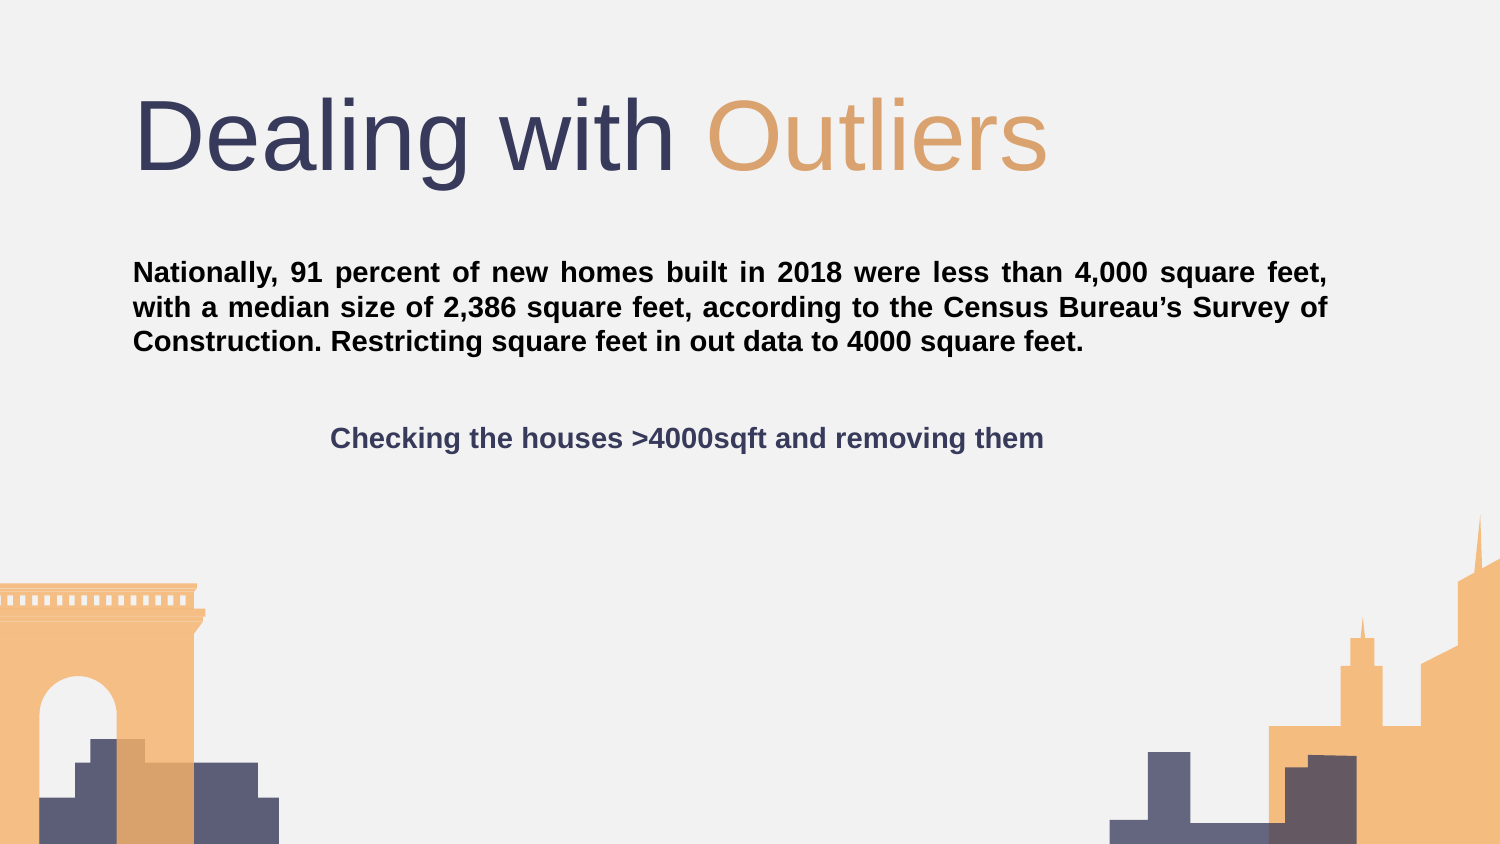

# Dealing with Outliers
Nationally, 91 percent of new homes built in 2018 were less than 4,000 square feet, with a median size of 2,386 square feet, according to the Census Bureau’s Survey of Construction. Restricting square feet in out data to 4000 square feet.

Checking the houses >4000sqft and removing them